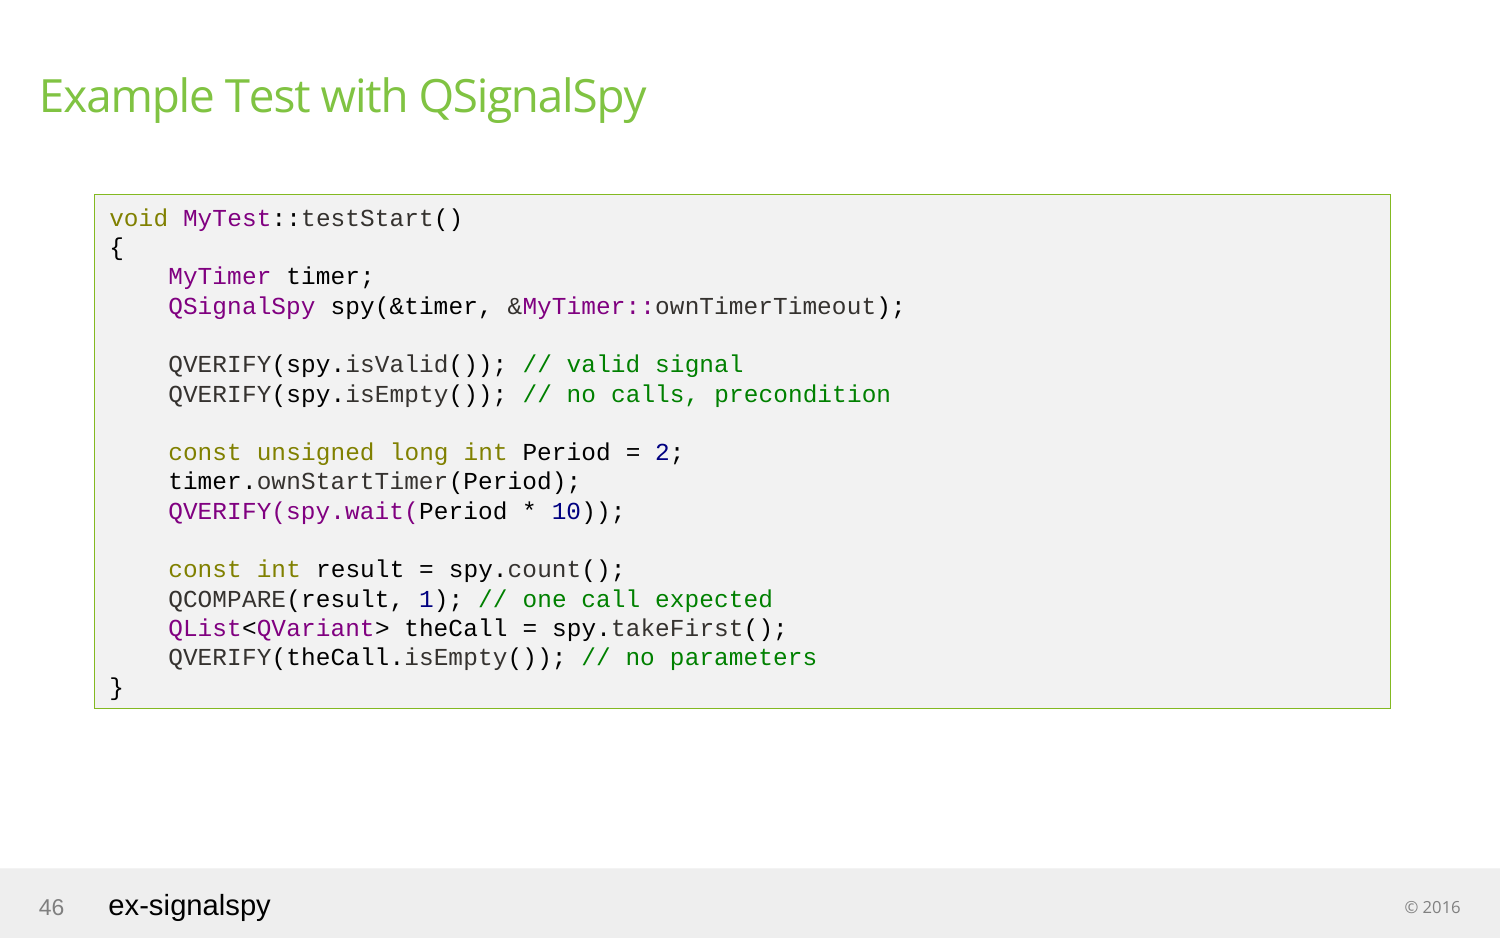

# Example Test with QSignalSpy
void MyTest::testStart()
{
    MyTimer timer;
    QSignalSpy spy(&timer, &MyTimer::ownTimerTimeout);

    QVERIFY(spy.isValid()); // valid signal
    QVERIFY(spy.isEmpty()); // no calls, precondition

    const unsigned long int Period = 2;
    timer.ownStartTimer(Period);
    QVERIFY(spy.wait(Period * 10));

    const int result = spy.count();
    QCOMPARE(result, 1); // one call expected
    QList<QVariant> theCall = spy.takeFirst();
    QVERIFY(theCall.isEmpty()); // no parameters
}
46
ex-signalspy
© 2016